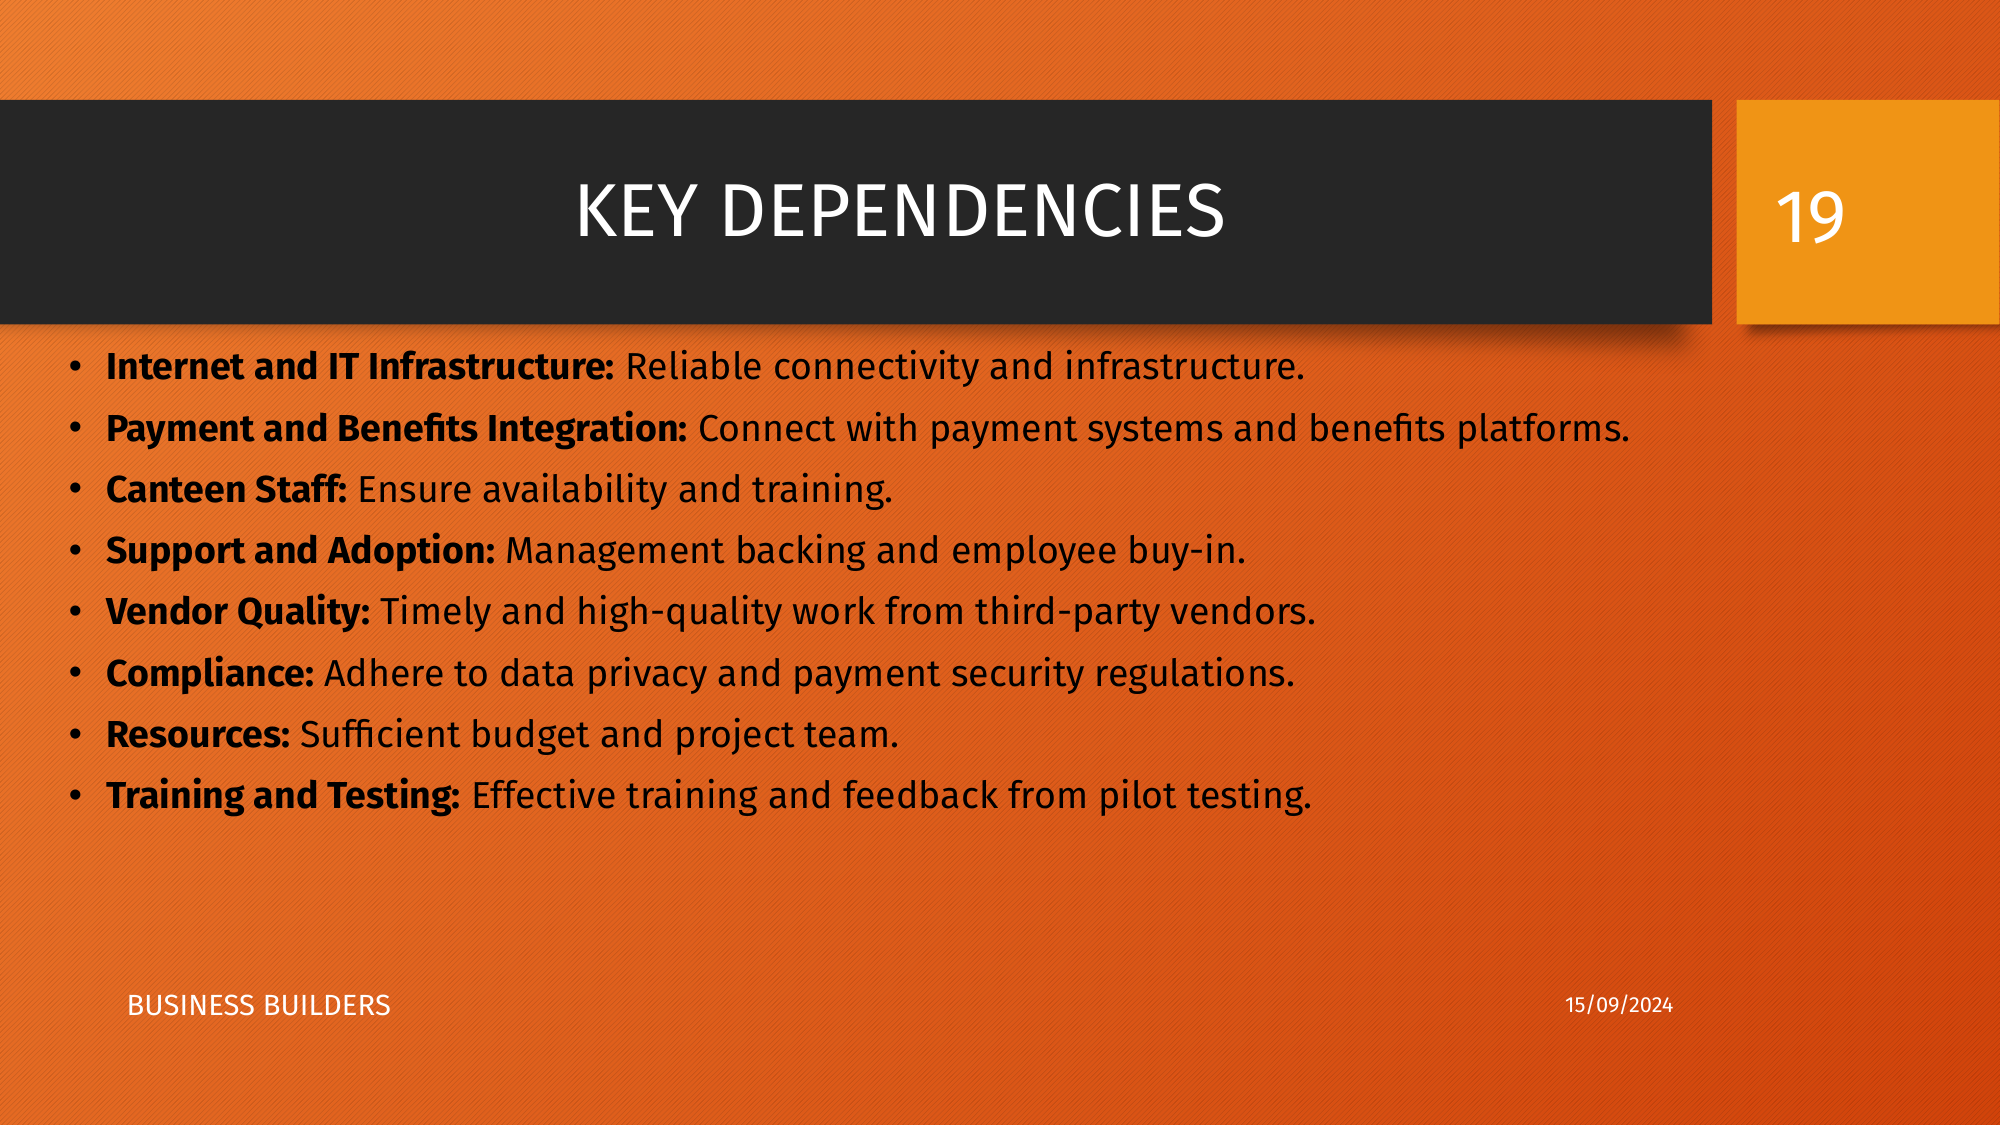

19
# KEY DEPENDENCIES
Internet and IT Infrastructure: Reliable connectivity and infrastructure.
Payment and Benefits Integration: Connect with payment systems and benefits platforms.
Canteen Staff: Ensure availability and training.
Support and Adoption: Management backing and employee buy-in.
Vendor Quality: Timely and high-quality work from third-party vendors.
Compliance: Adhere to data privacy and payment security regulations.
Resources: Sufficient budget and project team.
Training and Testing: Effective training and feedback from pilot testing.
15/09/2024
BUSINESS BUILDERS